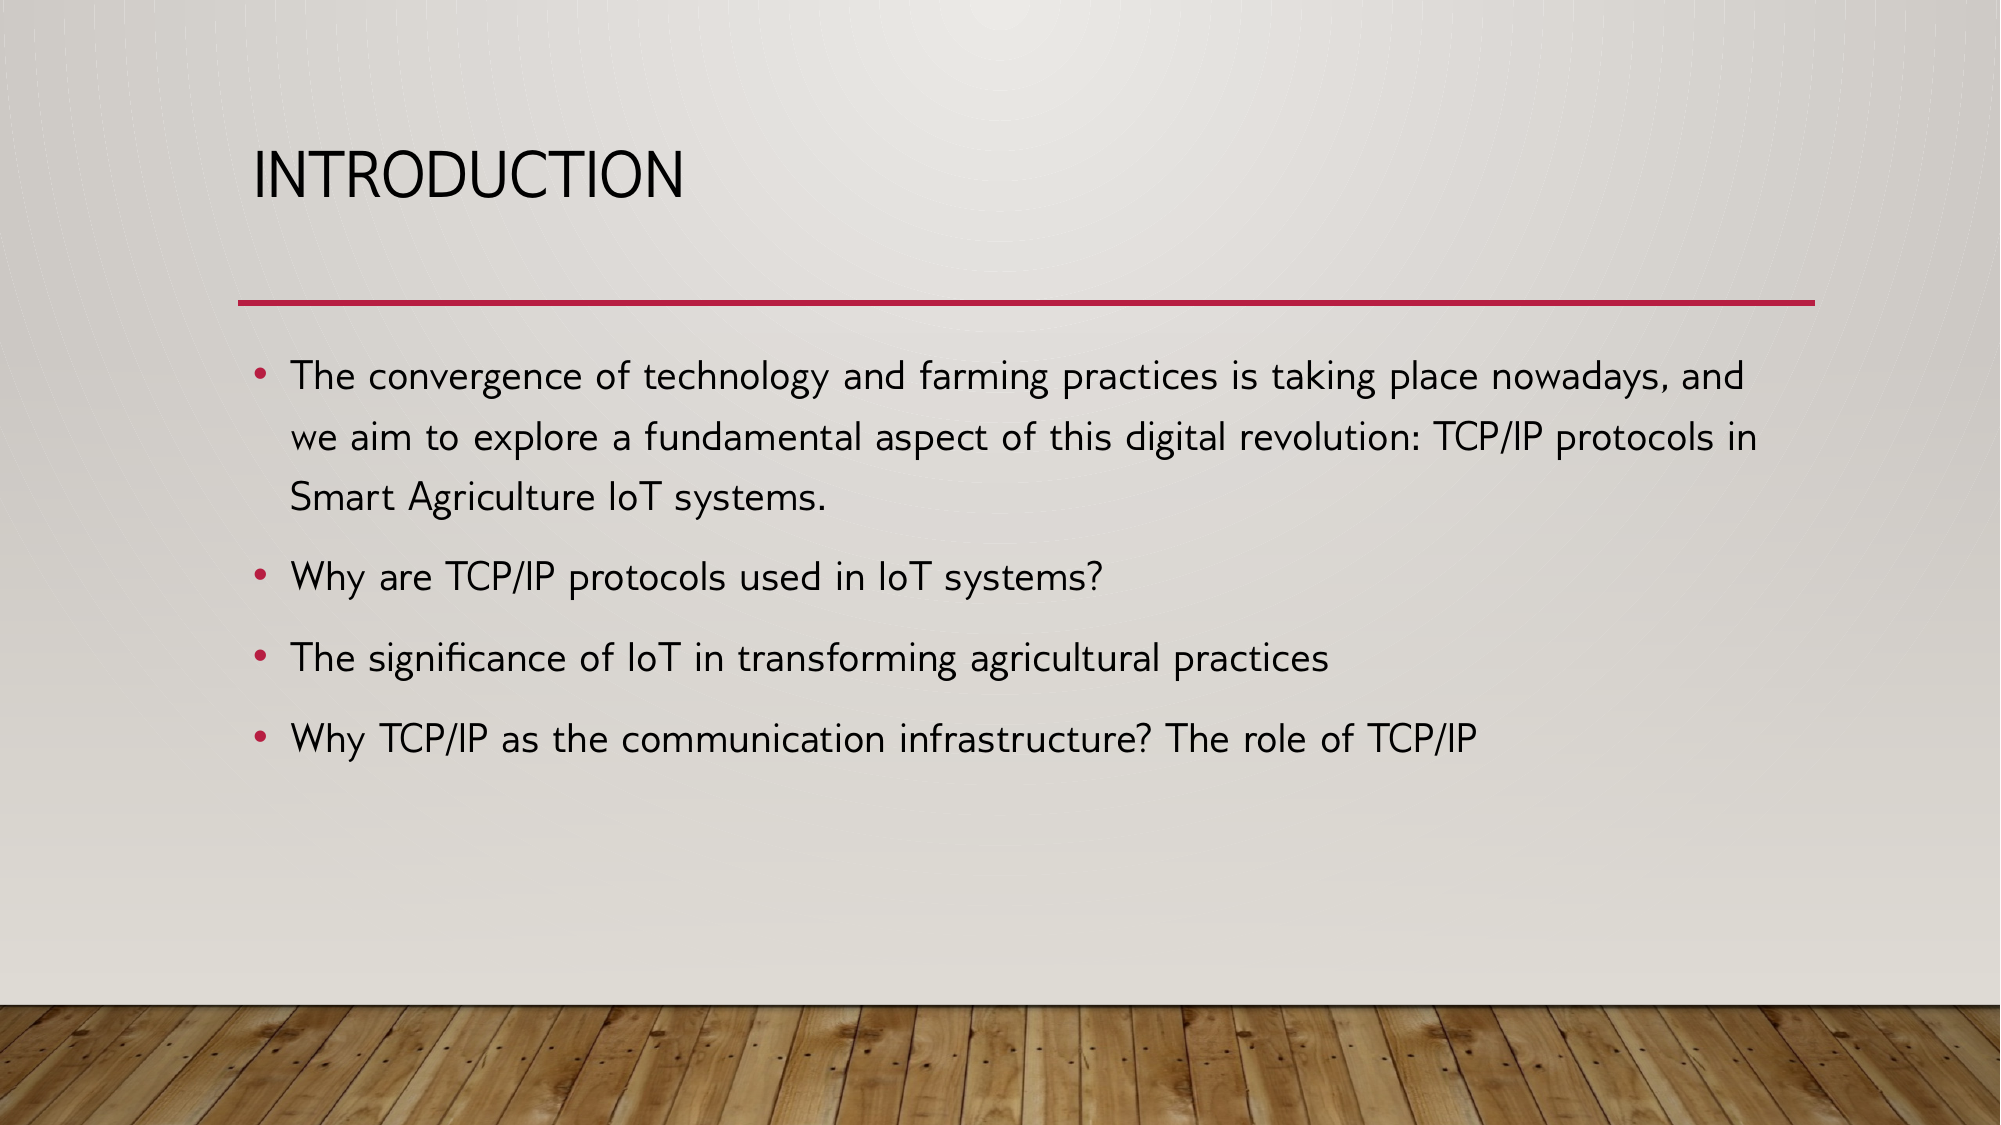

# introduction
The convergence of technology and farming practices is taking place nowadays, and we aim to explore a fundamental aspect of this digital revolution: TCP/IP protocols in Smart Agriculture IoT systems.
Why are TCP/IP protocols used in IoT systems?
The significance of IoT in transforming agricultural practices
Why TCP/IP as the communication infrastructure? The role of TCP/IP